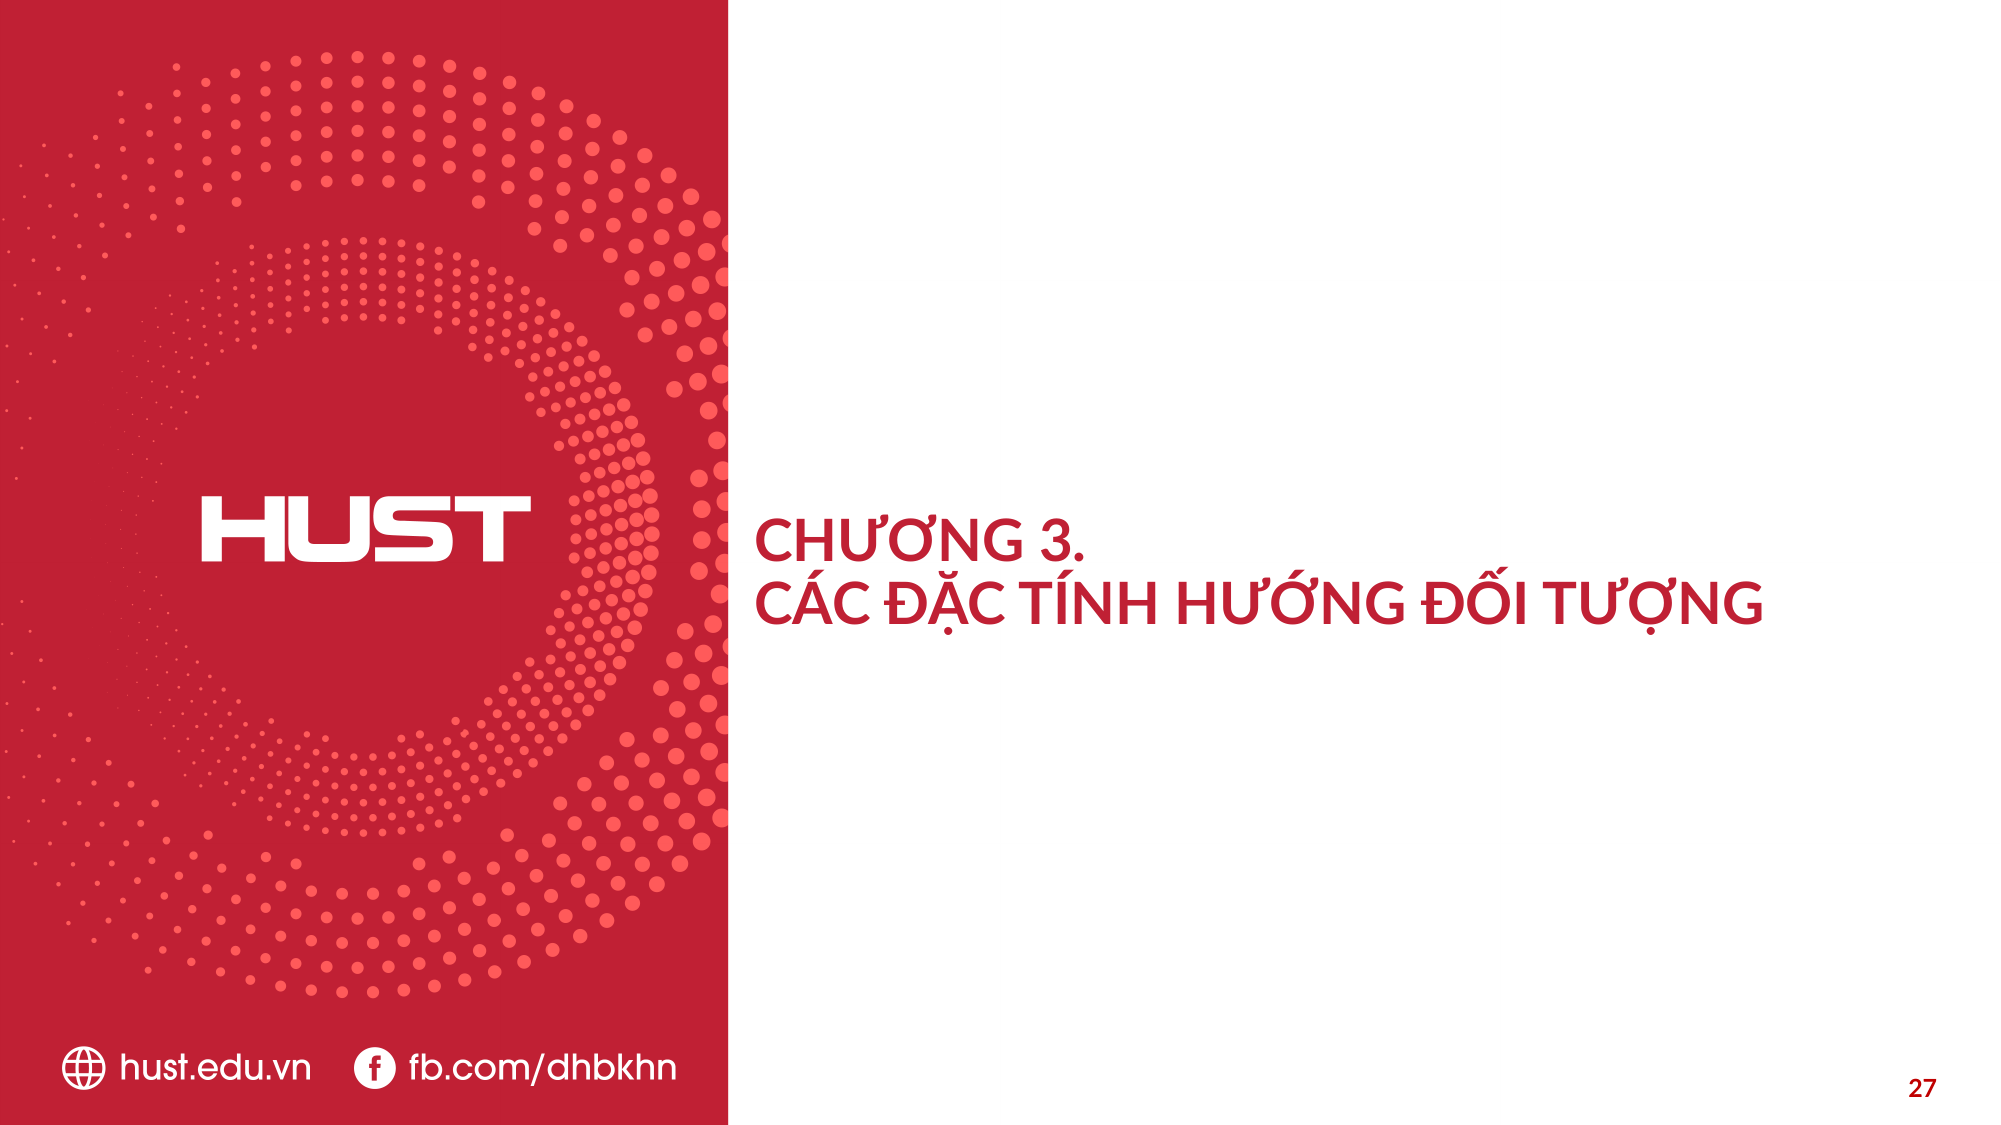

# CHƯƠNG 3. CÁC ĐẶC TÍNH HƯỚNG ĐỐI TƯỢNG
27